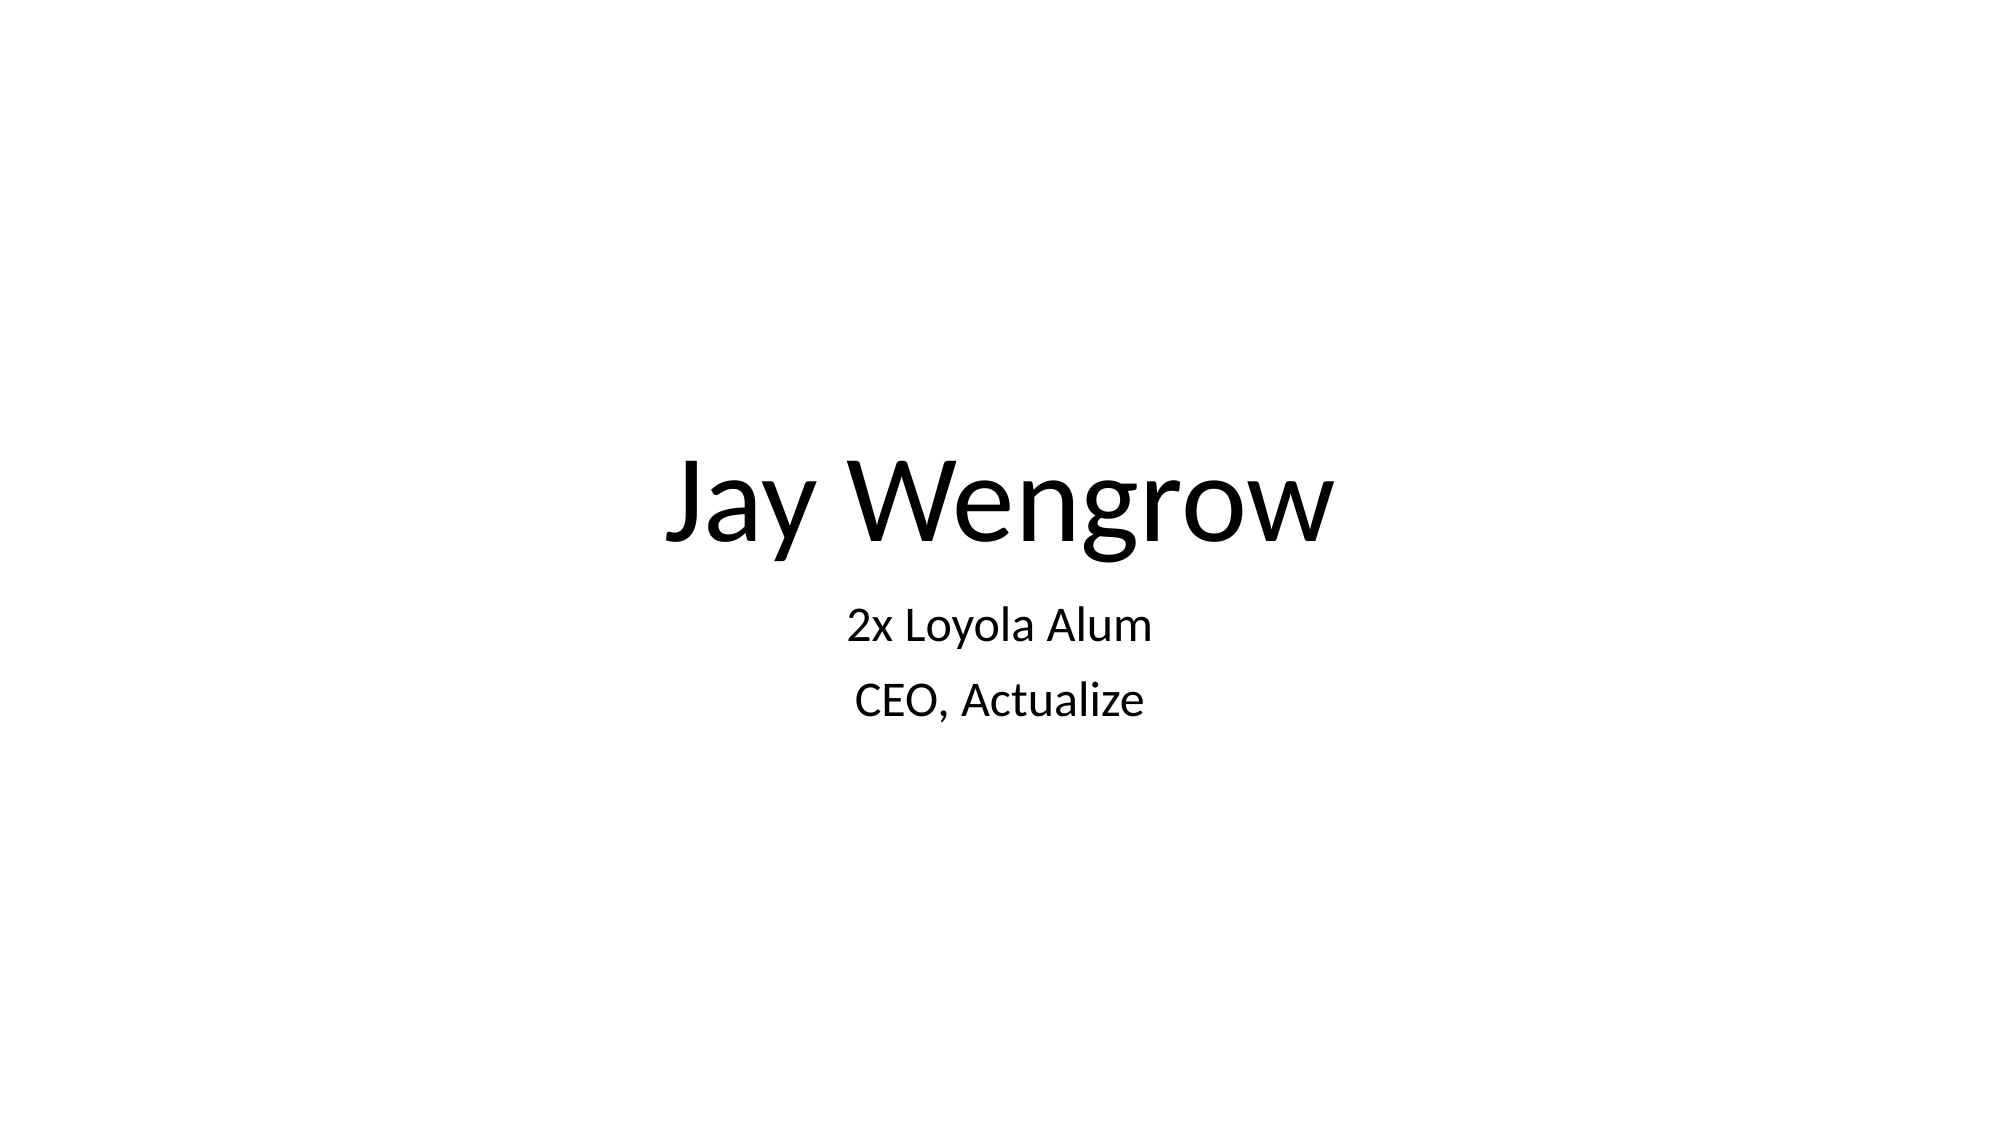

# Jay Wengrow
2x Loyola Alum
CEO, Actualize